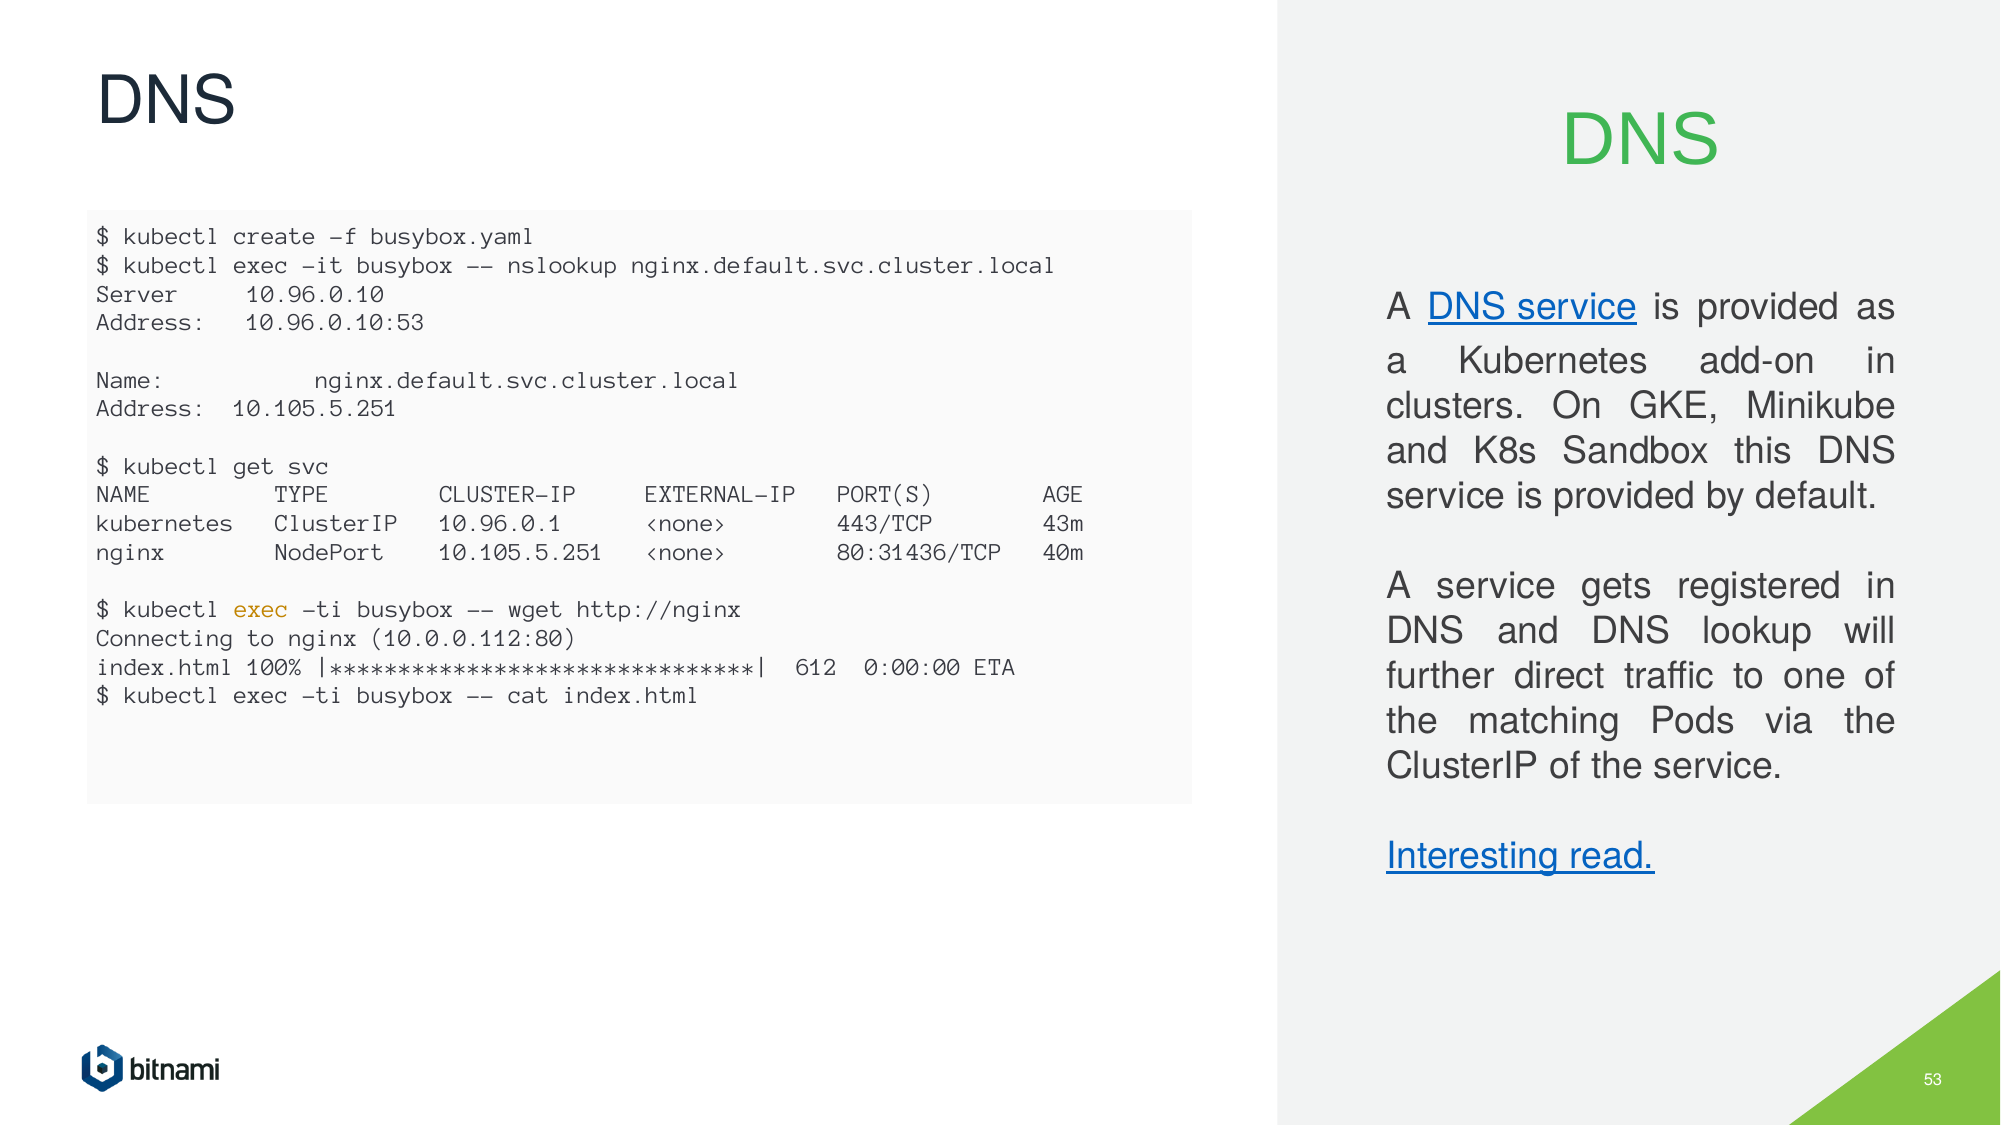

# DNS
DNS
| $ kubectl create -f busybox.yaml $ kubectl exec -it busybox -- nslookup nginx.default.svc.cluster.local Server 10.96.0.10 Address: 10.96.0.10:53 Name: nginx.default.svc.cluster.local Address: 10.105.5.251 $ kubectl get svc NAME TYPE CLUSTER-IP EXTERNAL-IP PORT(S) AGE kubernetes ClusterIP 10.96.0.1 <none> 443/TCP 43m nginx NodePort 10.105.5.251 <none> 80:31436/TCP 40m $ kubectl exec -ti busybox -- wget http://nginx Connecting to nginx (10.0.0.112:80) index.html 100% |\*\*\*\*\*\*\*\*\*\*\*\*\*\*\*\*\*\*\*\*\*\*\*\*\*\*\*\*\*\*\*| 612 0:00:00 ETA $ kubectl exec -ti busybox -- cat index.html |
| --- |
A DNS service is provided as a Kubernetes add-on in clusters. On GKE, Minikube and K8s Sandbox this DNS service is provided by default.

A service gets registered in DNS and DNS lookup will further direct traffic to one of the matching Pods via the ClusterIP of the service.

Interesting read.
53